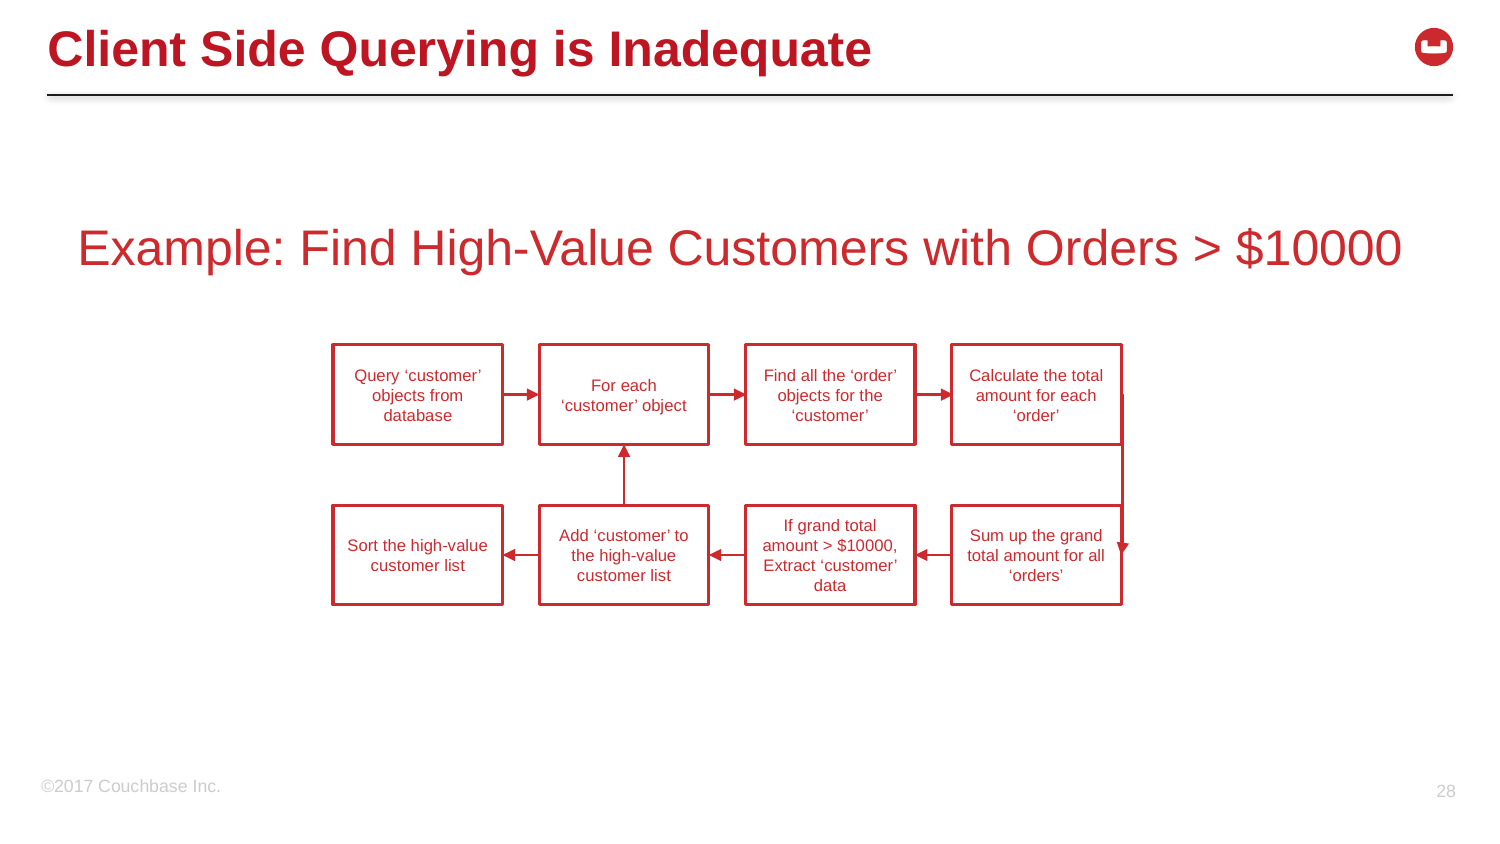

# Client Side Querying is Inadequate
Example: Find High-Value Customers with Orders > $10000
Query ‘customer’ objects from database
For each ‘customer’ object
Find all the ‘order’ objects for the ‘customer’
Calculate the total amount for each ‘order’
Sort the high-value customer list
Add ‘customer’ to the high-value customer list
If grand total amount > $10000, Extract ‘customer’ data
Sum up the grand total amount for all ‘orders’